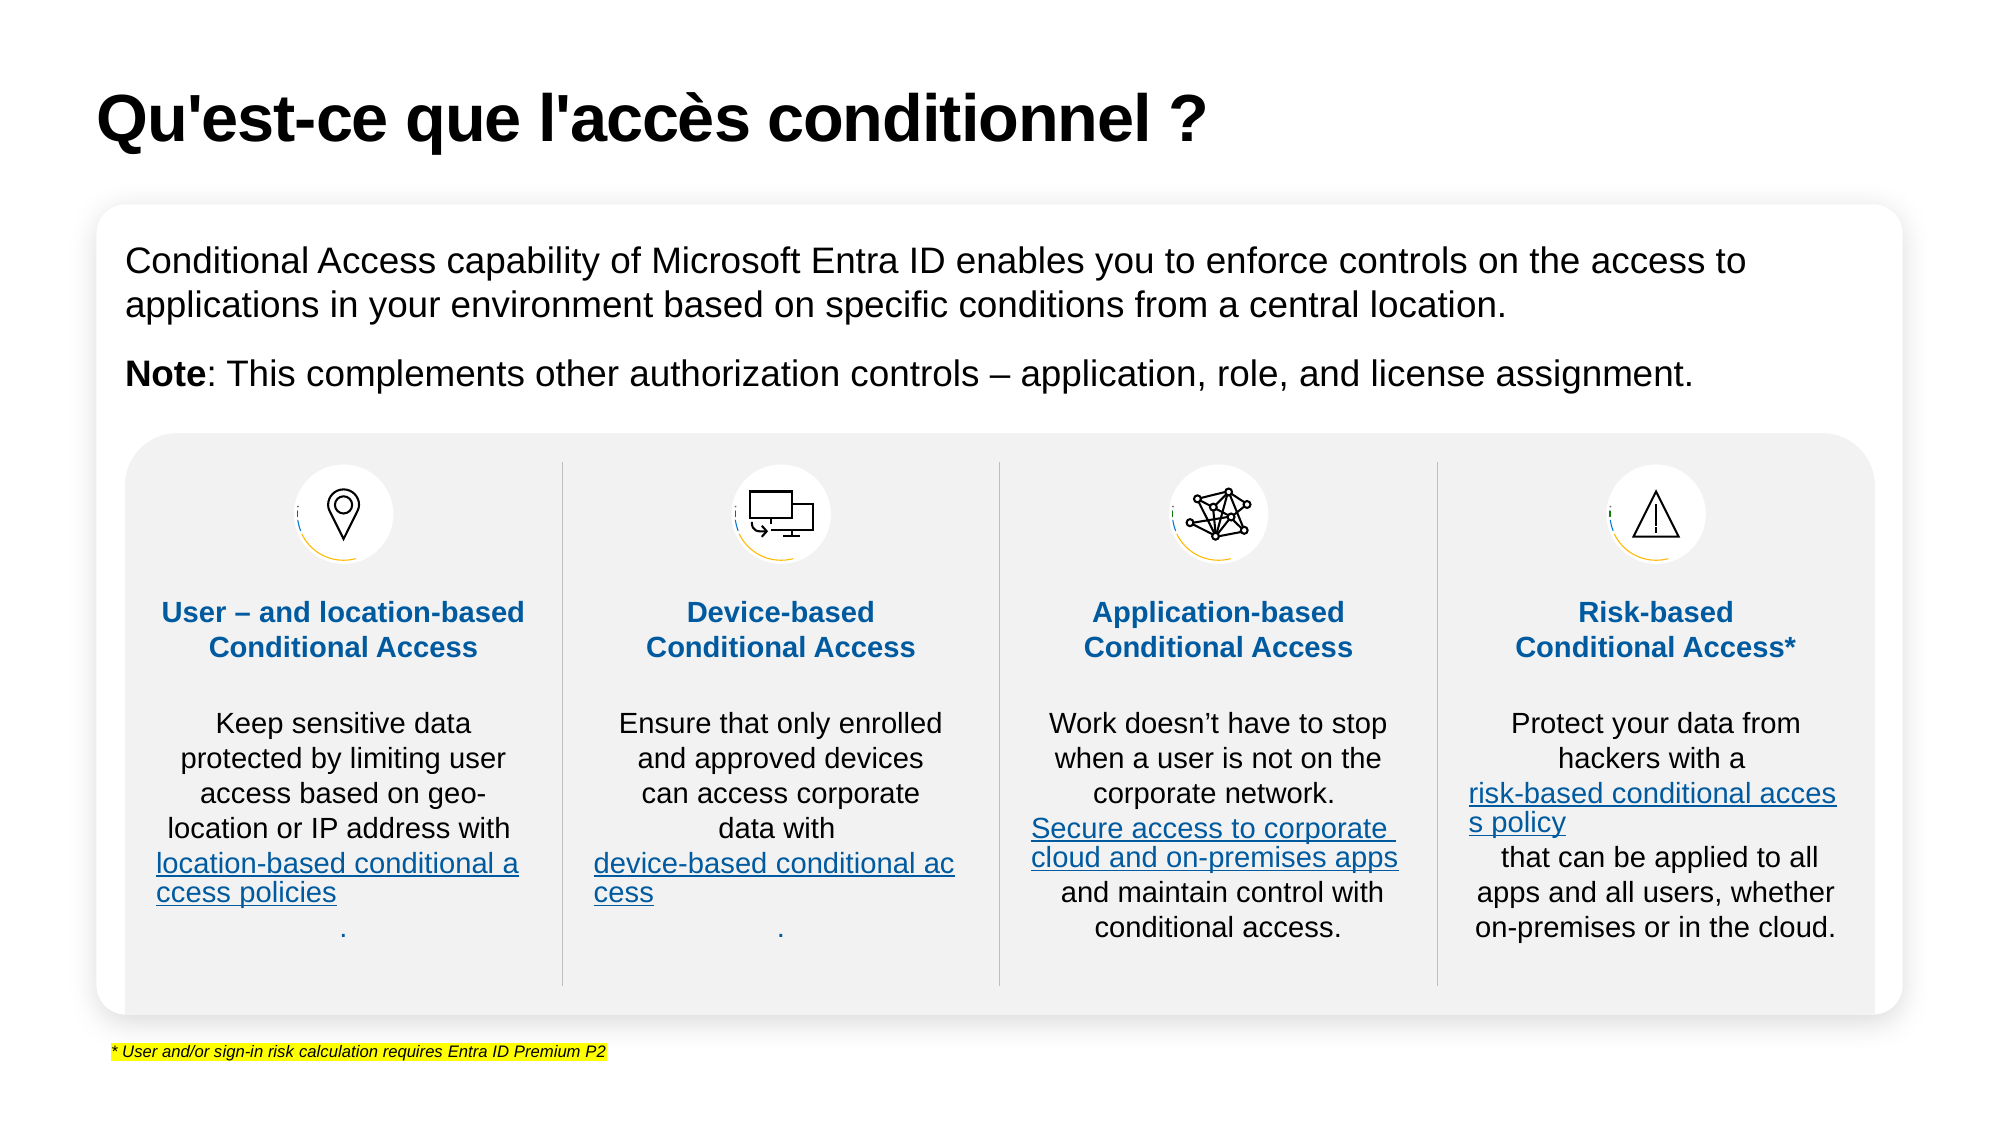

# Qu'est-ce que l'accès conditionnel ?

Conditional Access capability of Microsoft Entra ID enables you to enforce controls on the access to applications in your environment based on specific conditions from a central location.
Note: This complements other authorization controls – application, role, and license assignment.

User – and location-based Conditional Access
Device-based
Conditional Access
Application-based Conditional Access
Risk-based
Conditional Access*
Keep sensitive data protected by limiting user access based on geo-location or IP address with location-based conditional access policies.
Ensure that only enrolled and approved devices
can access corporate
data with device-based conditional access.
Work doesn’t have to stop when a user is not on the corporate network. Secure access to corporate cloud and on‑premises apps and maintain control with conditional access.
Protect your data from hackers with a risk-based conditional access policy that can be applied to all apps and all users, whether on-premises or in the cloud.
* User and/or sign-in risk calculation requires Entra ID Premium P2